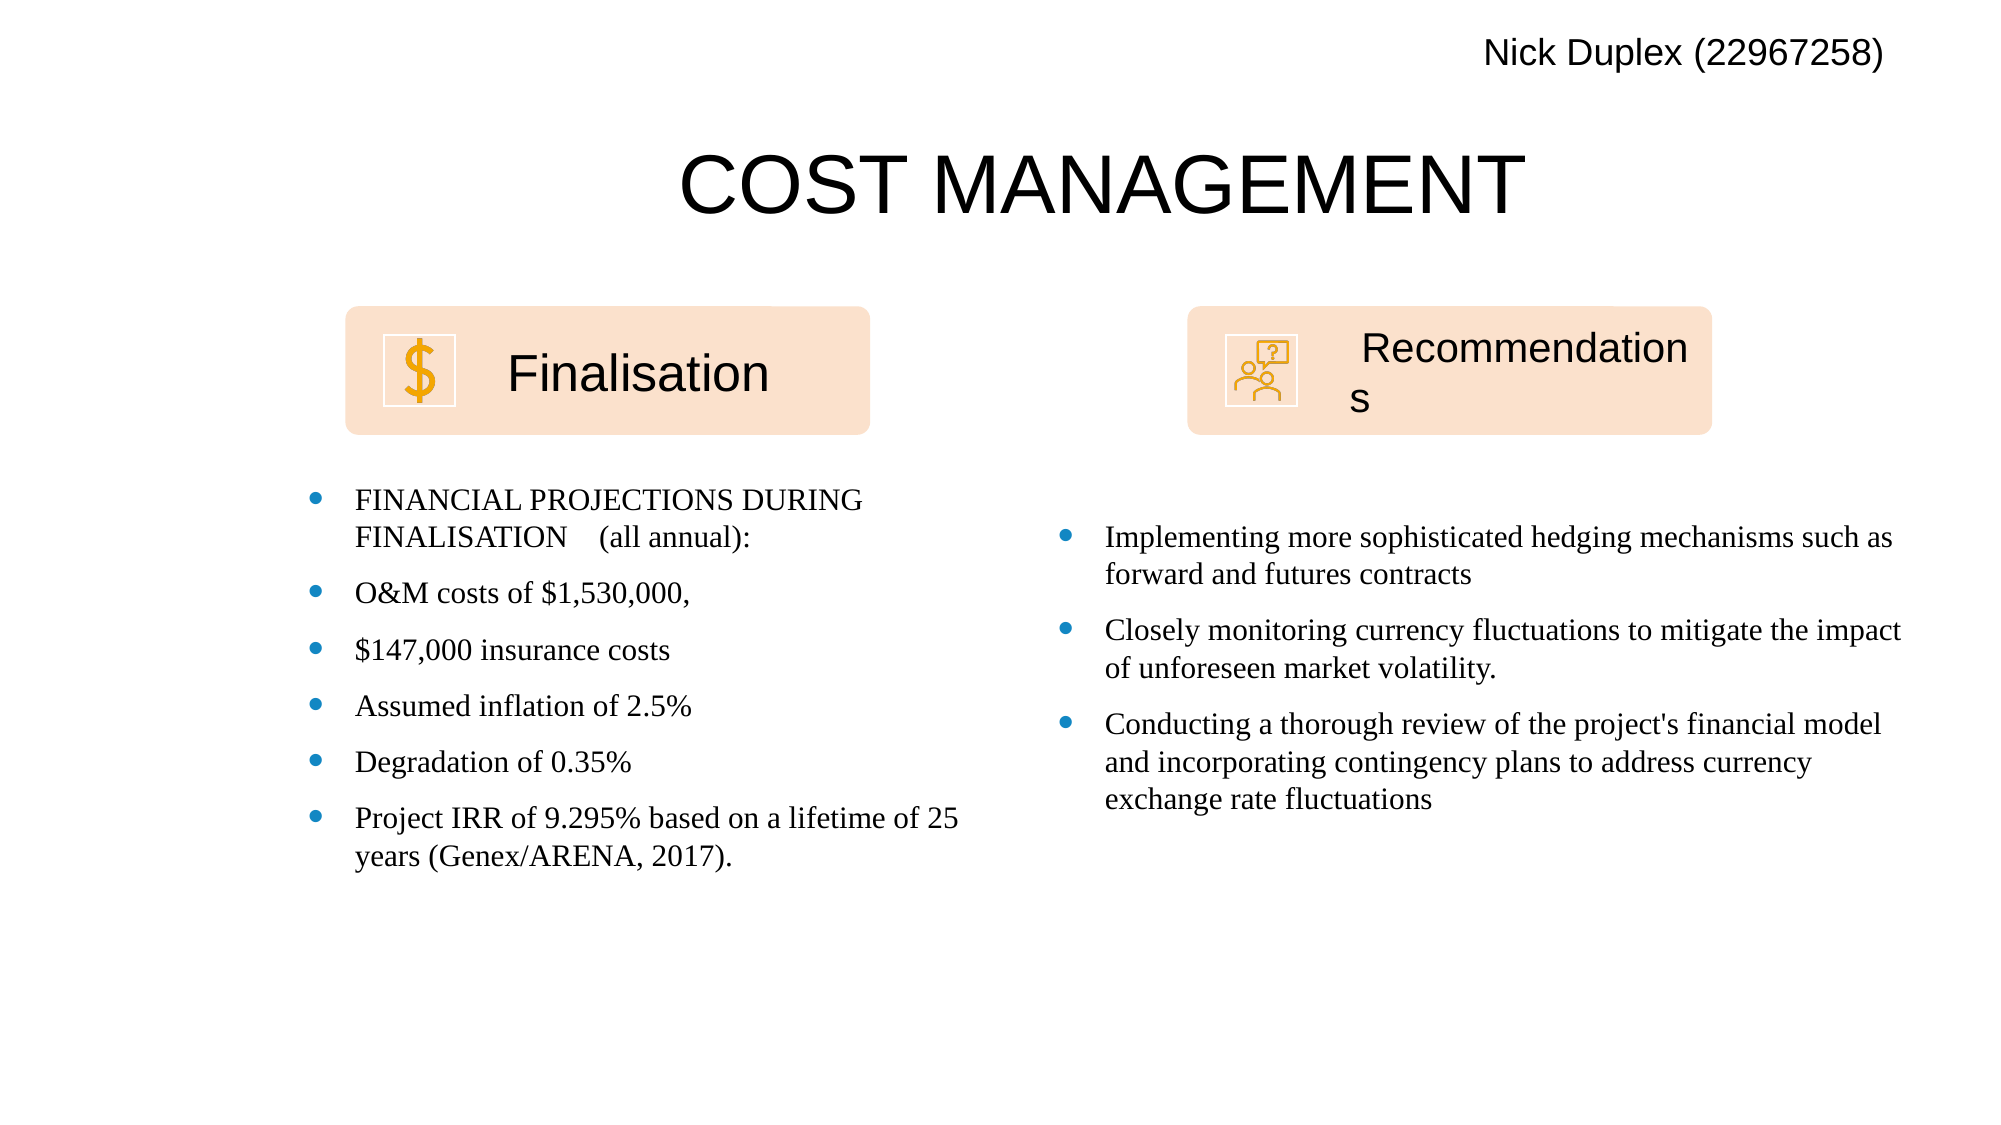

Nick Duplex (22967258)
COST MANAGEMENT
 Recommendations
Finalisation

FINANCIAL PROJECTIONS DURING FINALISATION    (all annual):
O&M costs of $1,530,000,
$147,000 insurance costs
Assumed inflation of 2.5%
Degradation of 0.35%
Project IRR of 9.295% based on a lifetime of 25 years (Genex/ARENA, 2017).

Implementing more sophisticated hedging mechanisms such as forward and futures contracts
Closely monitoring currency fluctuations to mitigate the impact of unforeseen market volatility.
Conducting a thorough review of the project's financial model and incorporating contingency plans to address currency exchange rate fluctuations